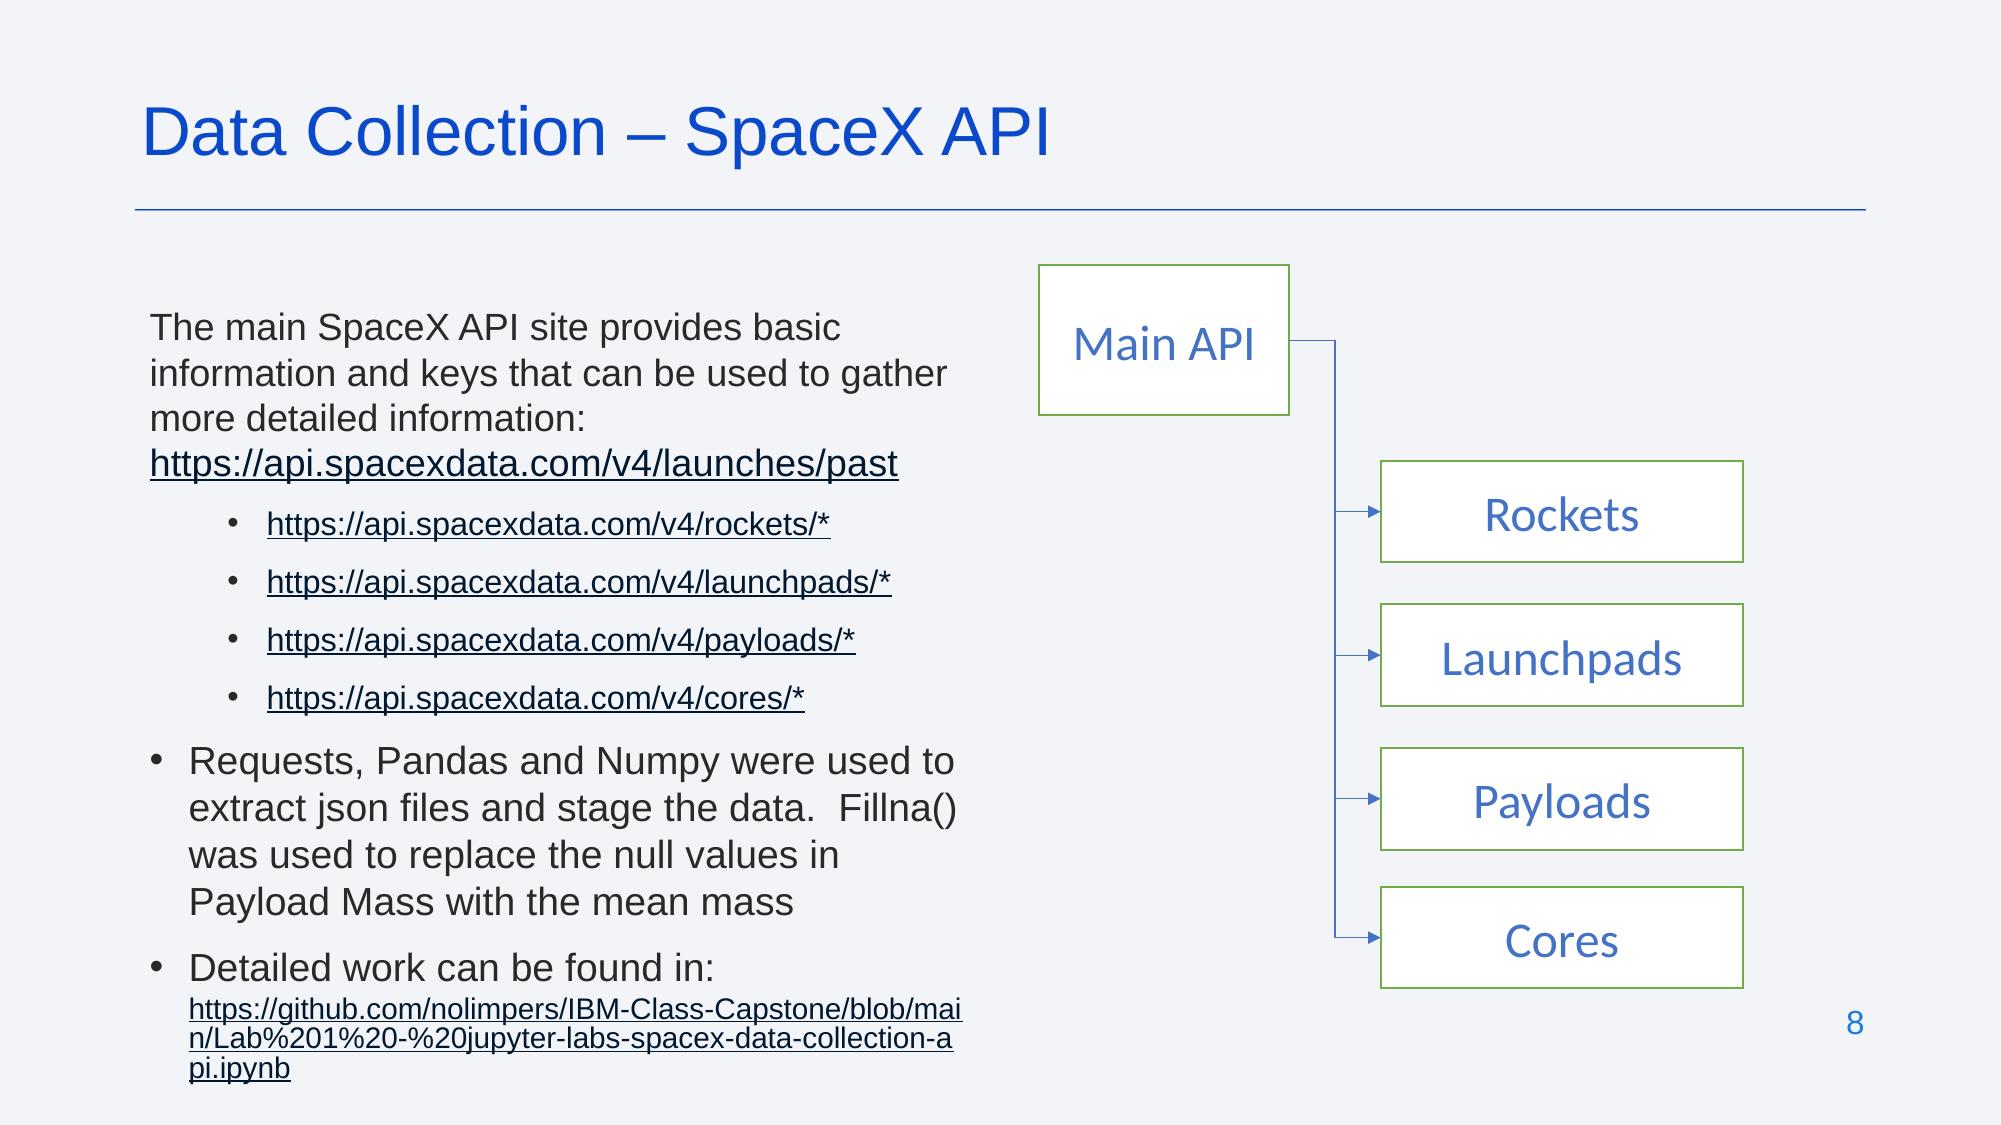

Data Collection – SpaceX API
Main API
The main SpaceX API site provides basic information and keys that can be used to gather more detailed information:  https://api.spacexdata.com/v4/launches/past
https://api.spacexdata.com/v4/rockets/*
https://api.spacexdata.com/v4/launchpads/*
https://api.spacexdata.com/v4/payloads/*
https://api.spacexdata.com/v4/cores/*
Requests, Pandas and Numpy were used to extract json files and stage the data.  Fillna() was used to replace the null values in Payload Mass with the mean mass
Detailed work can be found in:  https://github.com/nolimpers/IBM-Class-Capstone/blob/main/Lab%201%20-%20jupyter-labs-spacex-data-collection-api.ipynb

Rockets
Launchpads
Payloads
Cores
8